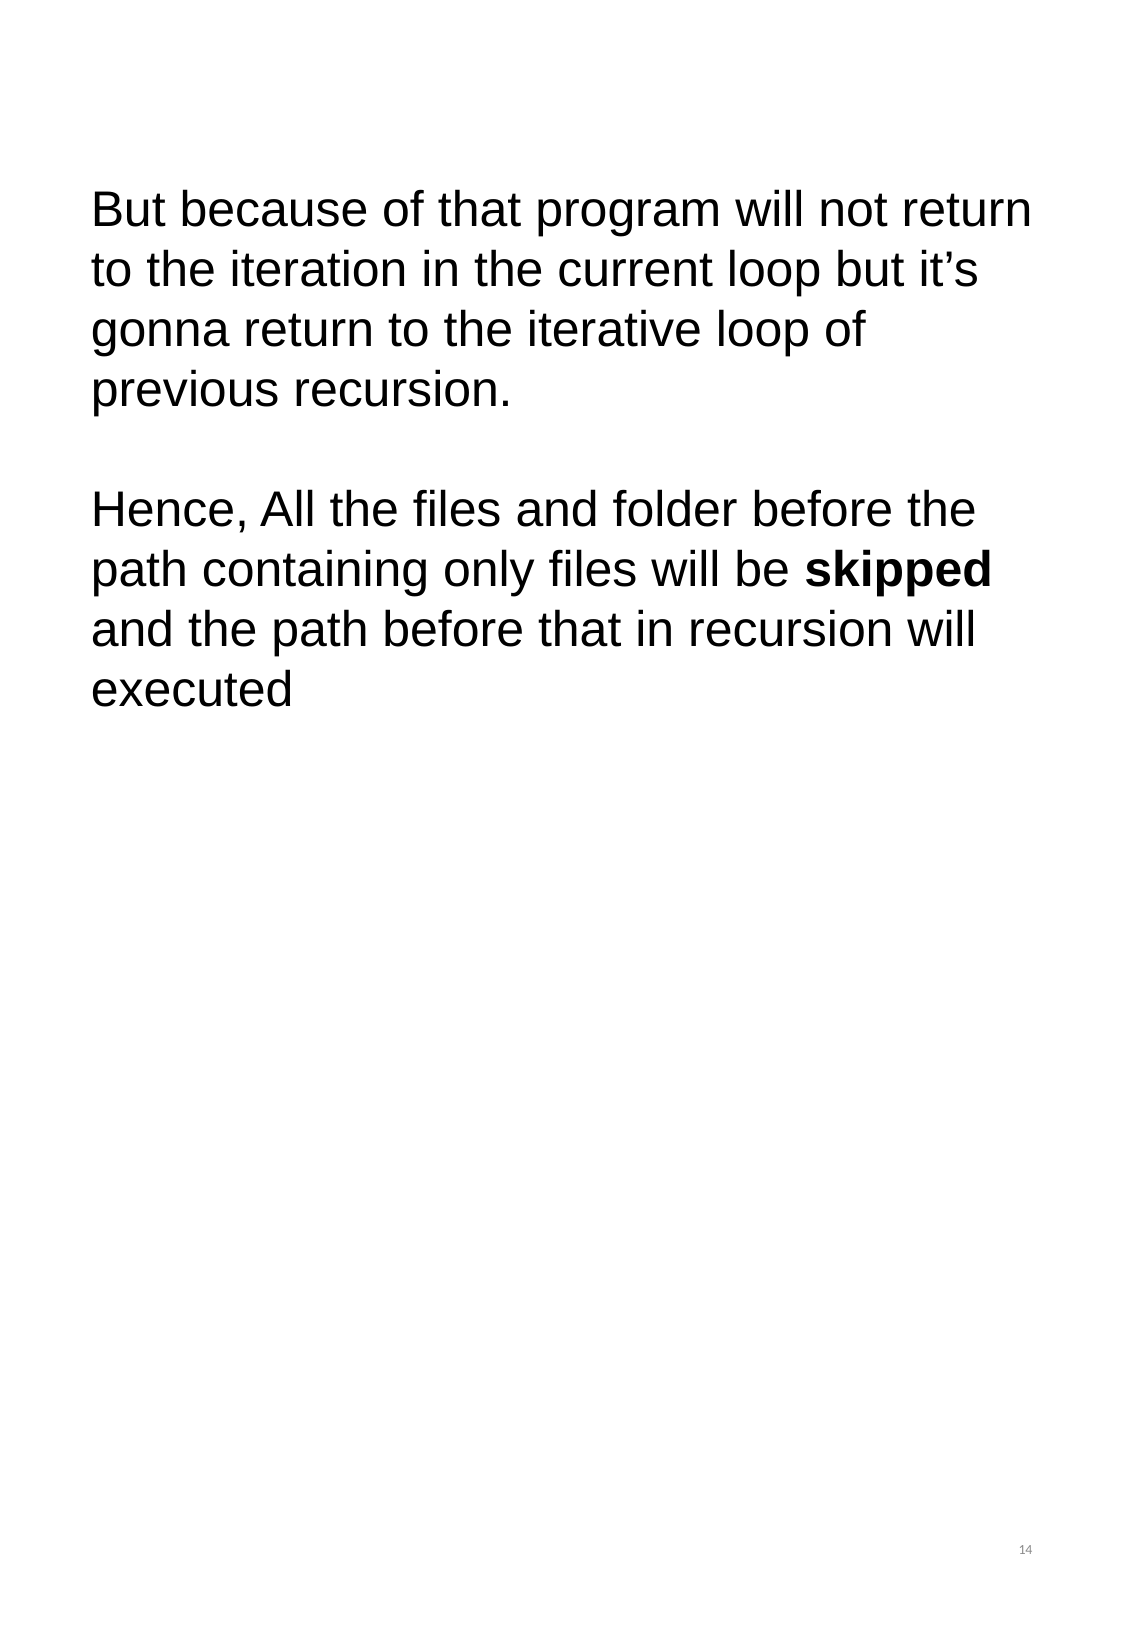

But because of that program will not return to the iteration in the current loop but it’s gonna return to the iterative loop of previous recursion.

Hence, All the files and folder before the path containing only files will be skipped and the path before that in recursion will executed
14